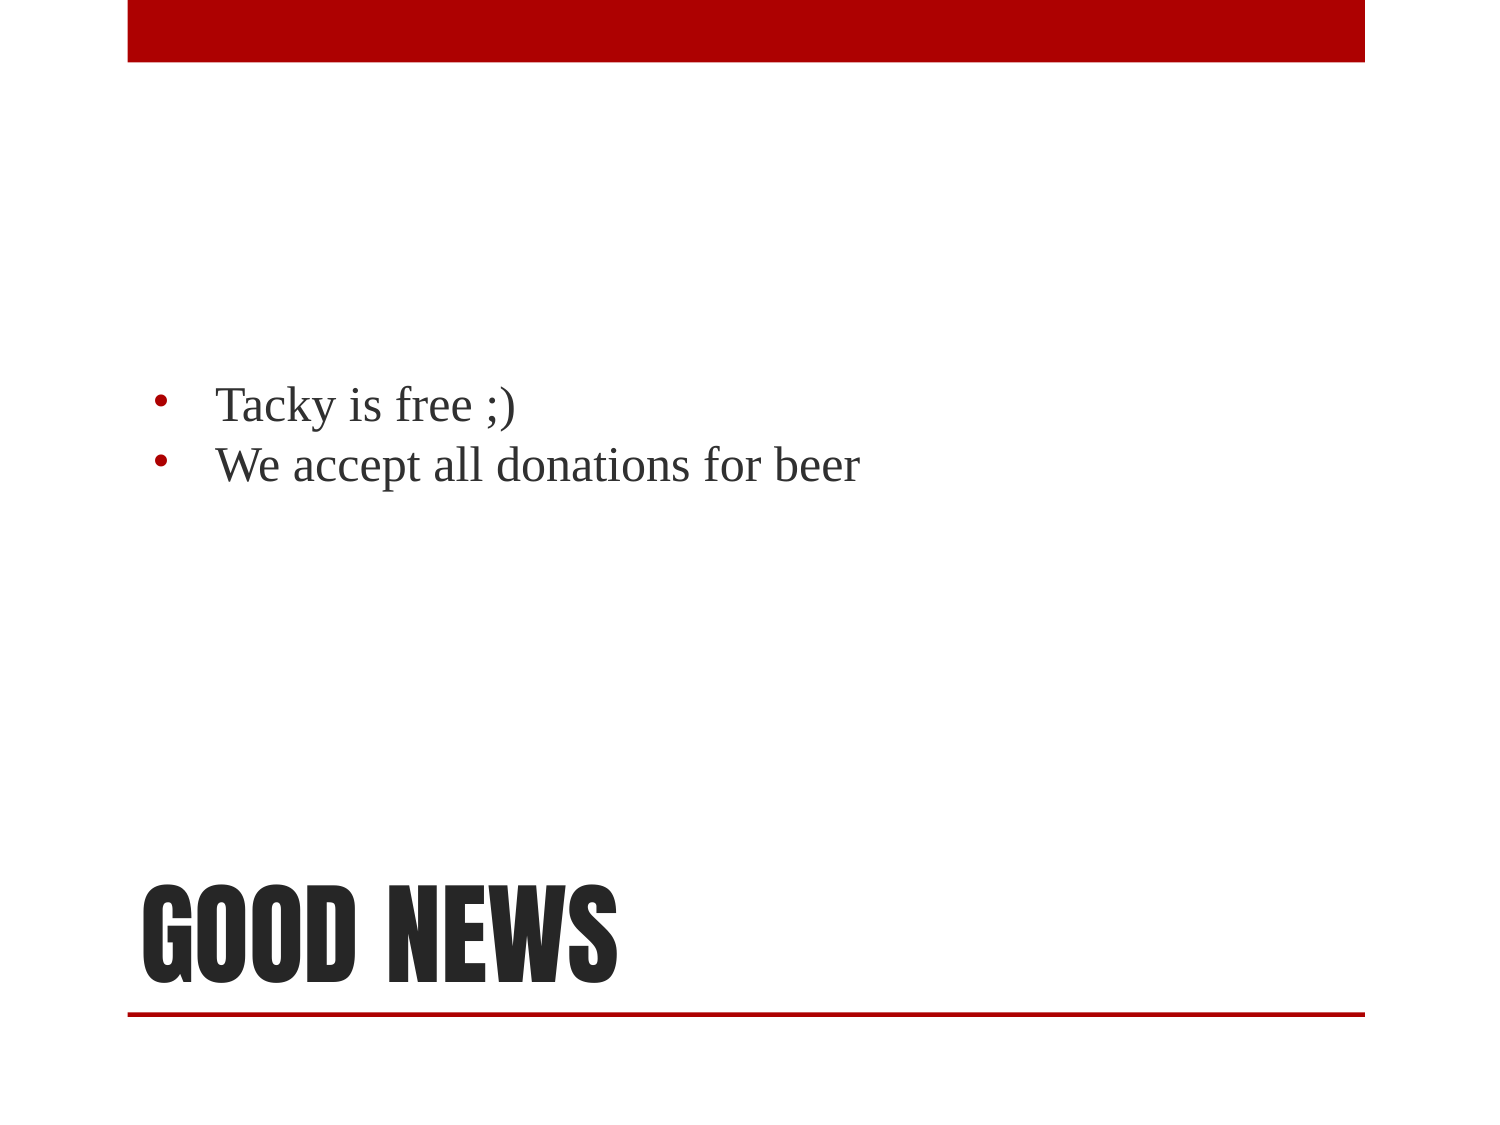

Tacky is free ;)
We accept all donations for beer
# GOOD NEWS